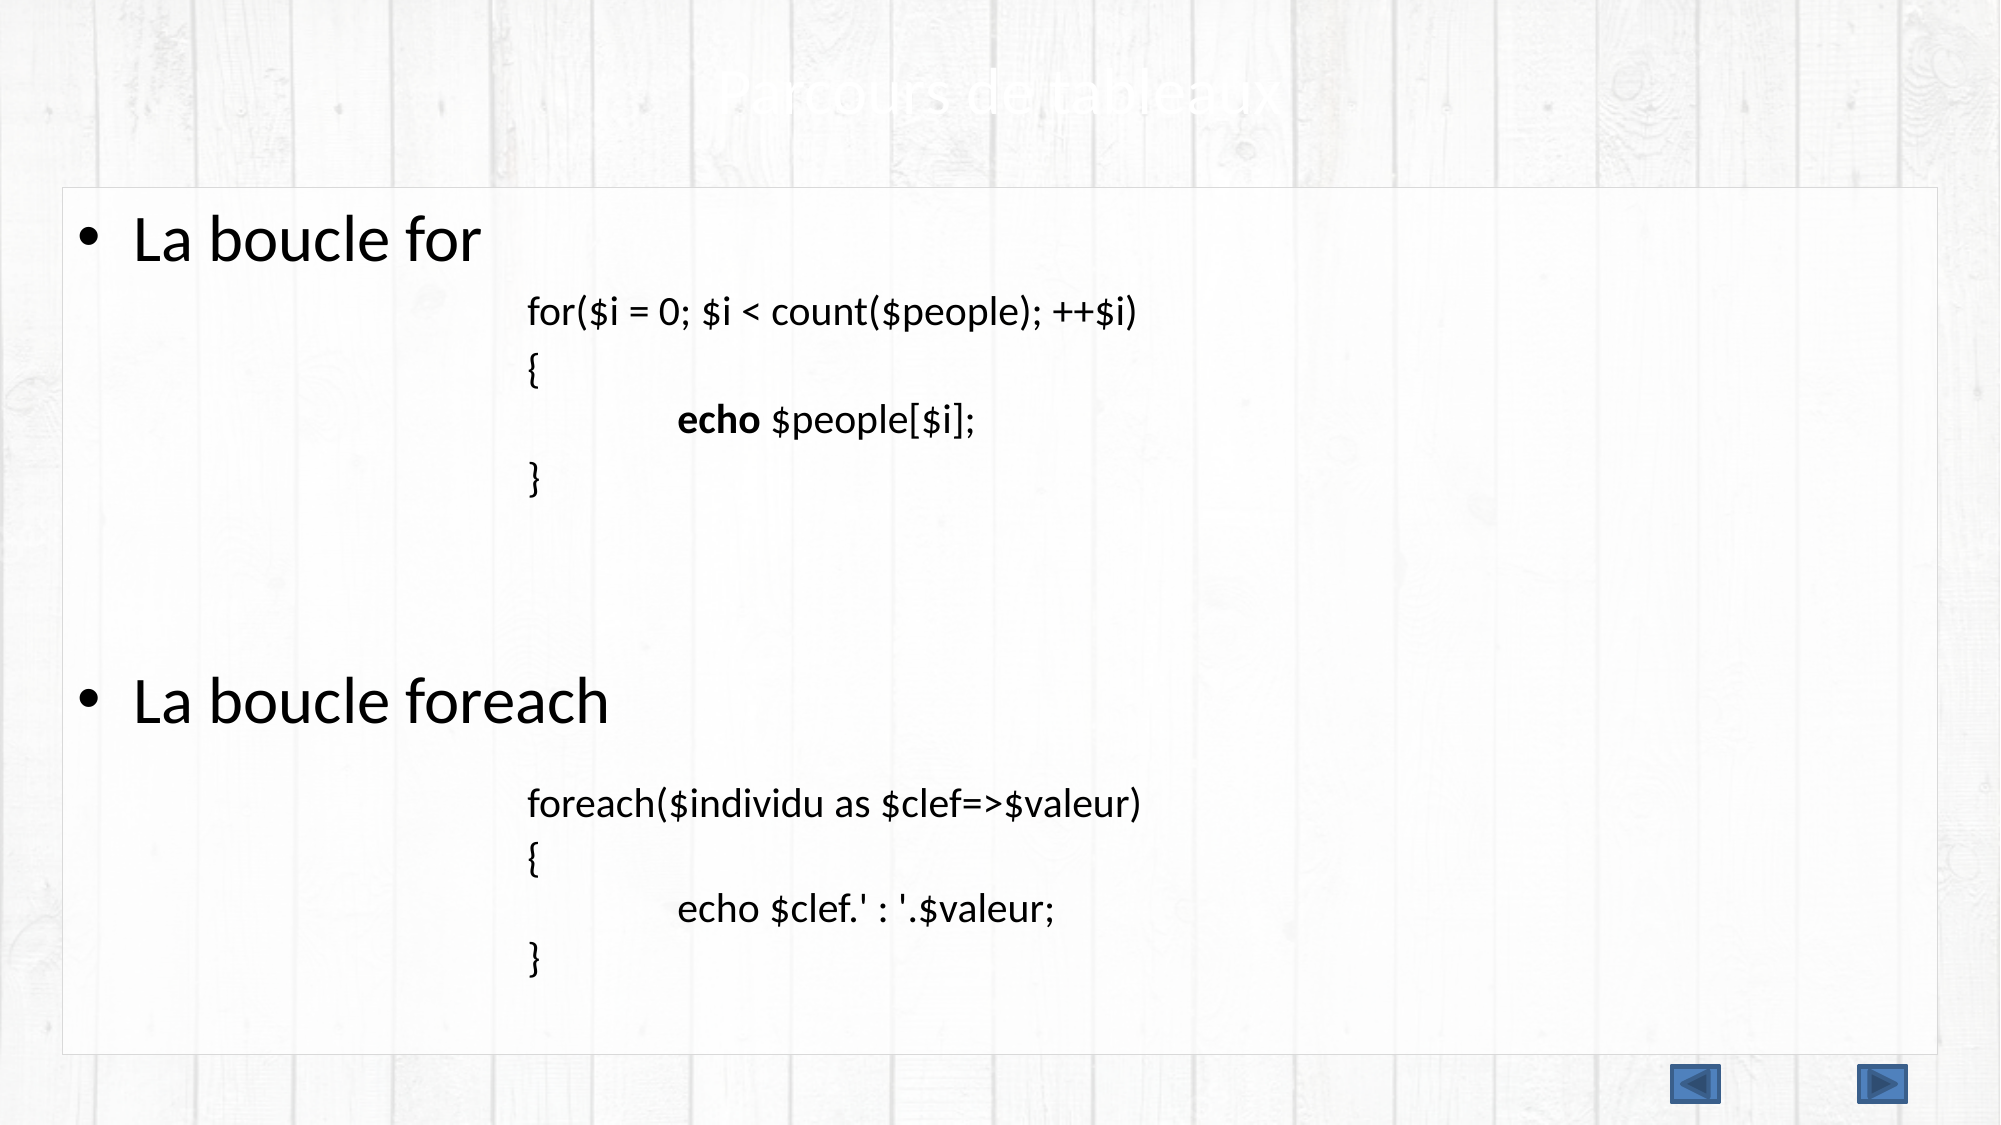

# Parcours de tableaux
La boucle for
			for($i = 0; $i < count($people); ++$i)
			{
			 	echo $people[$i];
			}

La boucle foreach
			foreach($individu as $clef=>$valeur)
    			{
		    		echo $clef.' : '.$valeur;
    			}